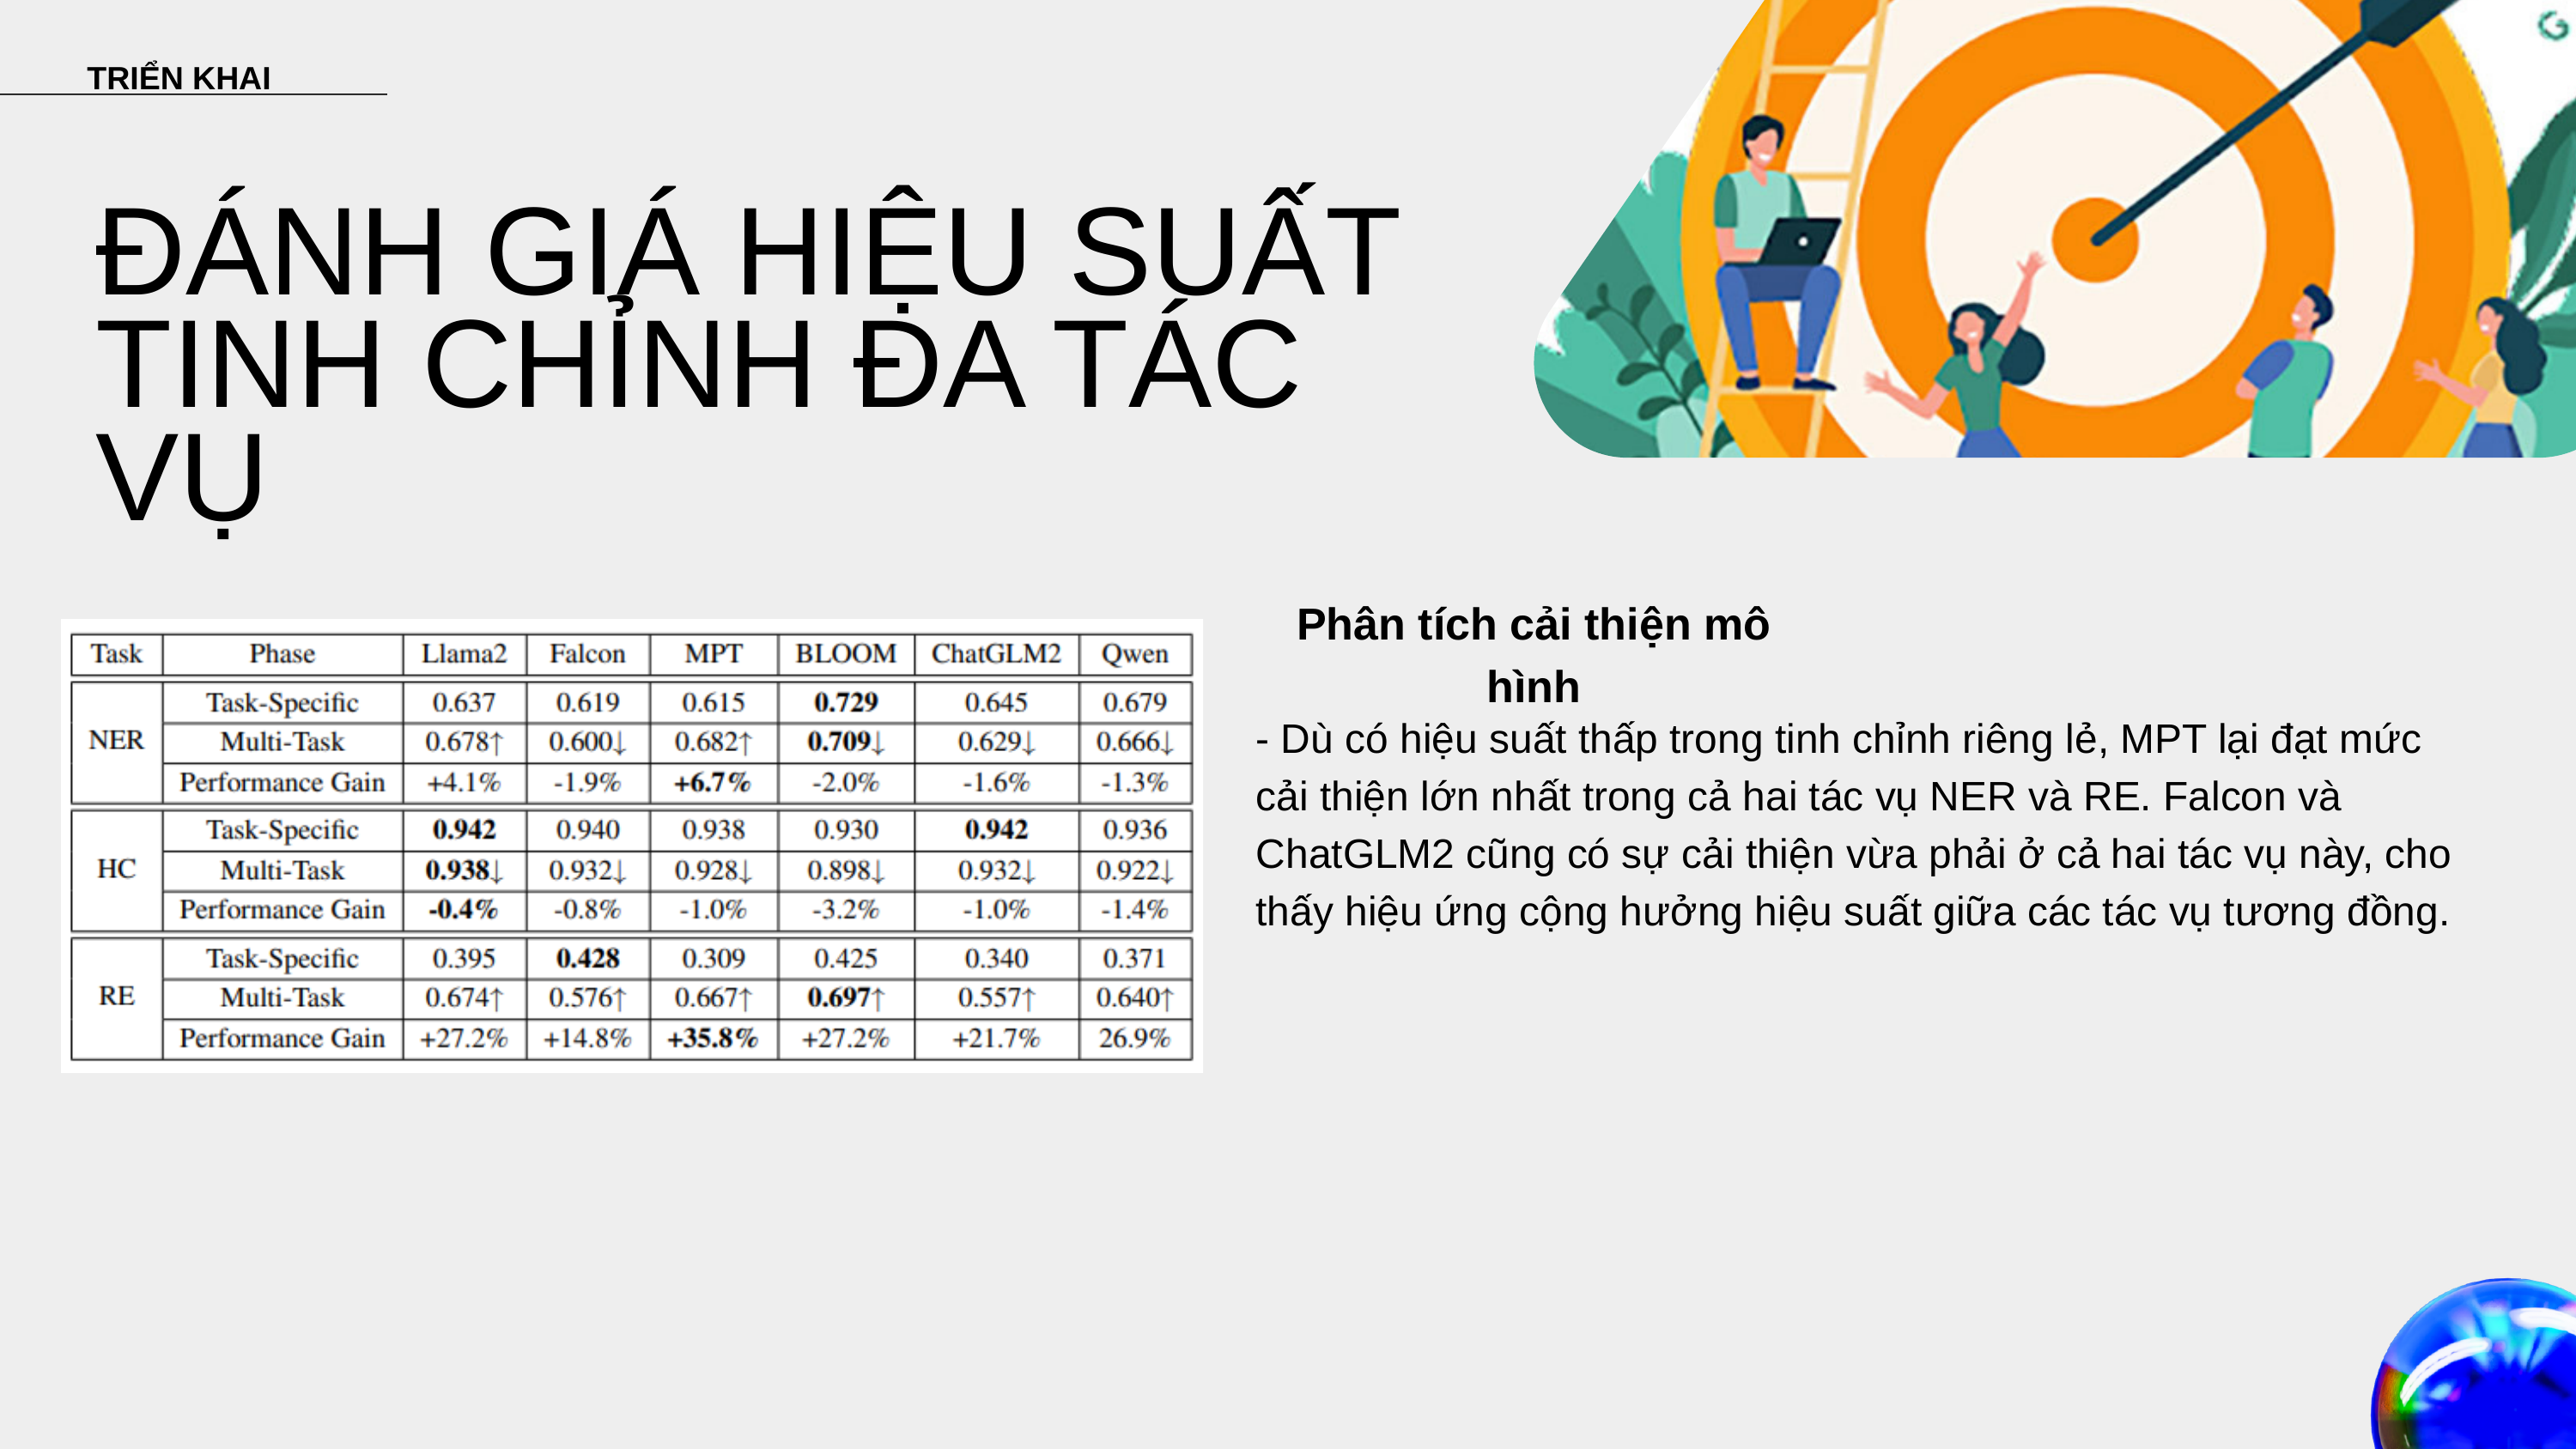

TRIỂN KHAI

ĐÁNH GIÁ HIỆU SUẤT TINH CHỈNH ĐA TÁC VỤ
Phân tích cải thiện mô hình

- Dù có hiệu suất thấp trong tinh chỉnh riêng lẻ, MPT lại đạt mức cải thiện lớn nhất trong cả hai tác vụ NER và RE. Falcon và ChatGLM2 cũng có sự cải thiện vừa phải ở cả hai tác vụ này, cho thấy hiệu ứng cộng hưởng hiệu suất giữa các tác vụ tương đồng.